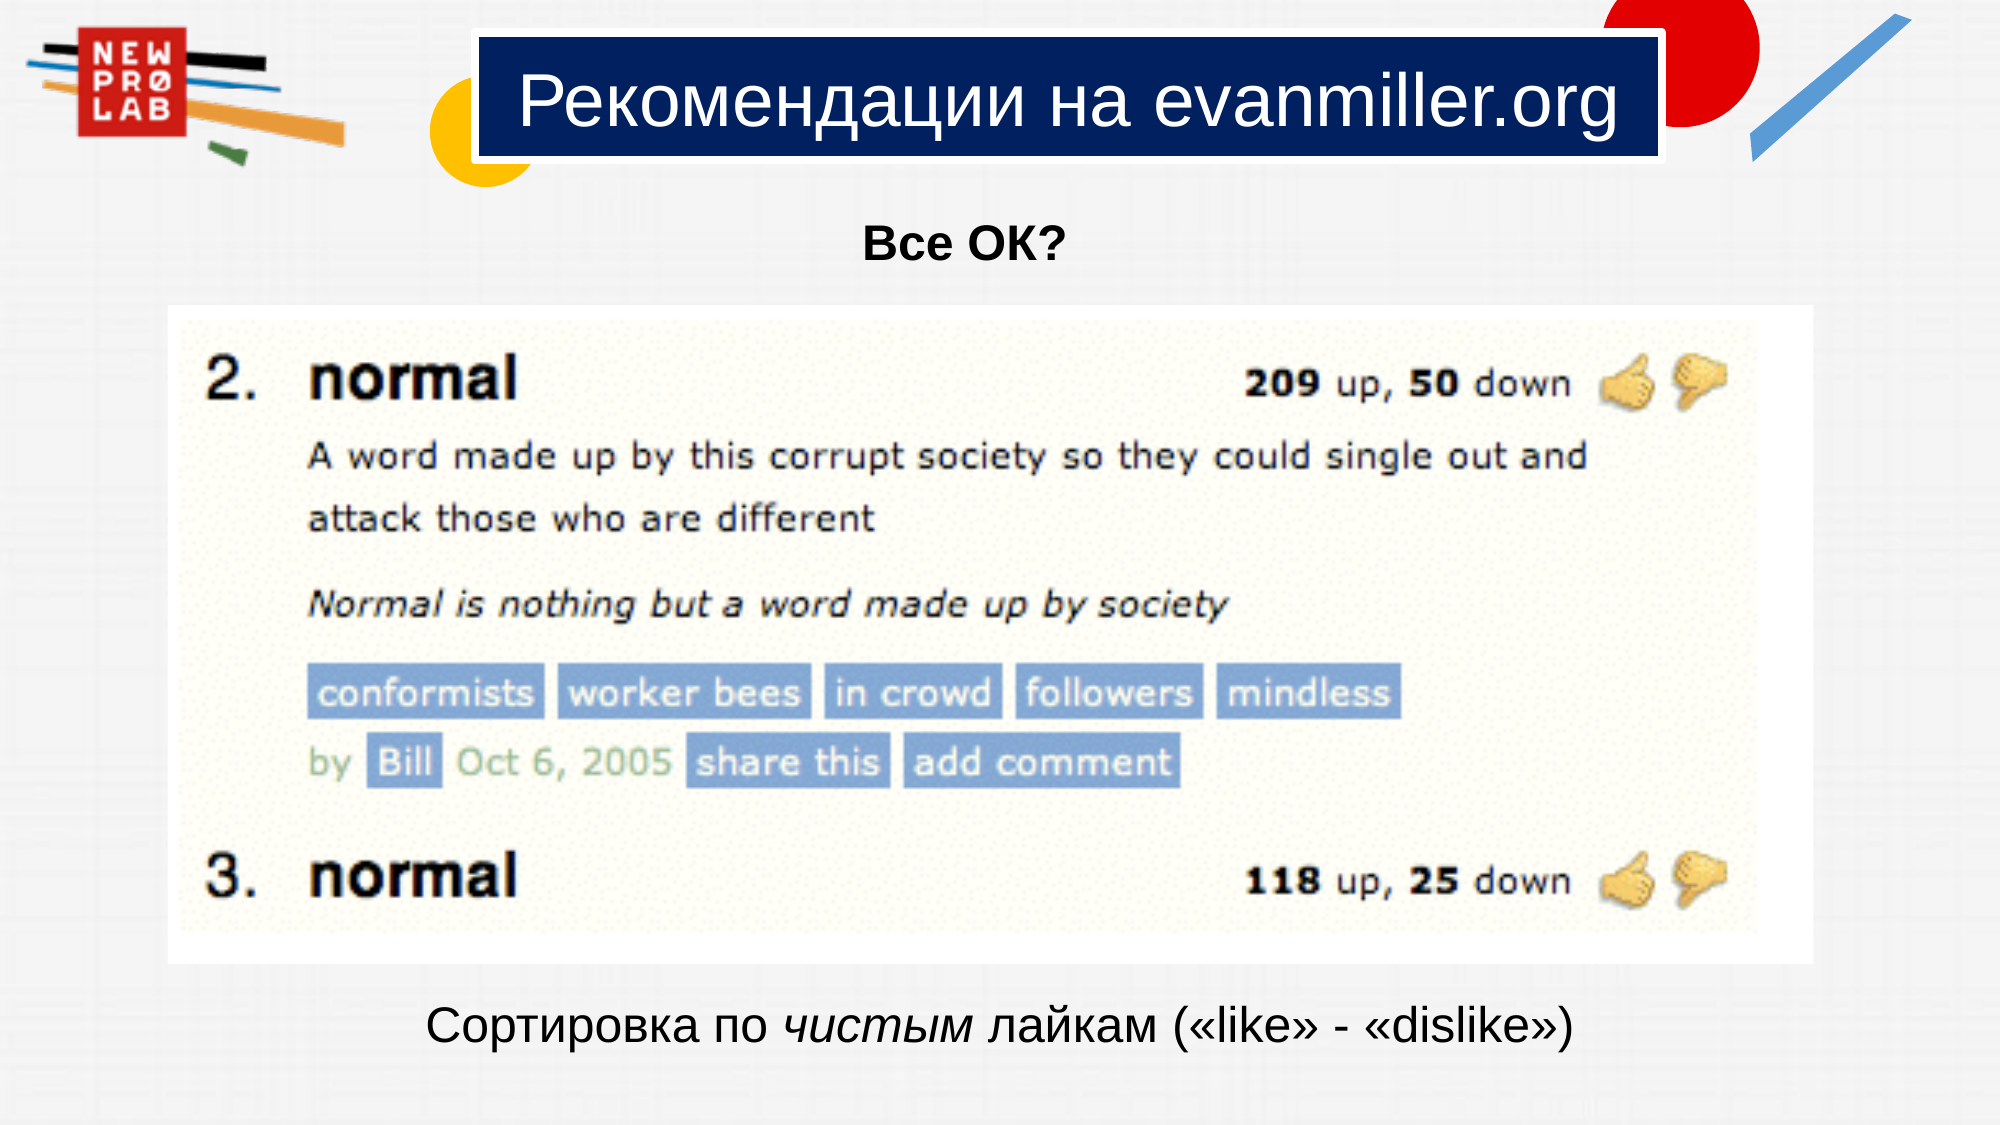

# Рекомендации на evanmiller.org
Все ОК?

Сортировка по чистым лайкам («like» - «dislike»)